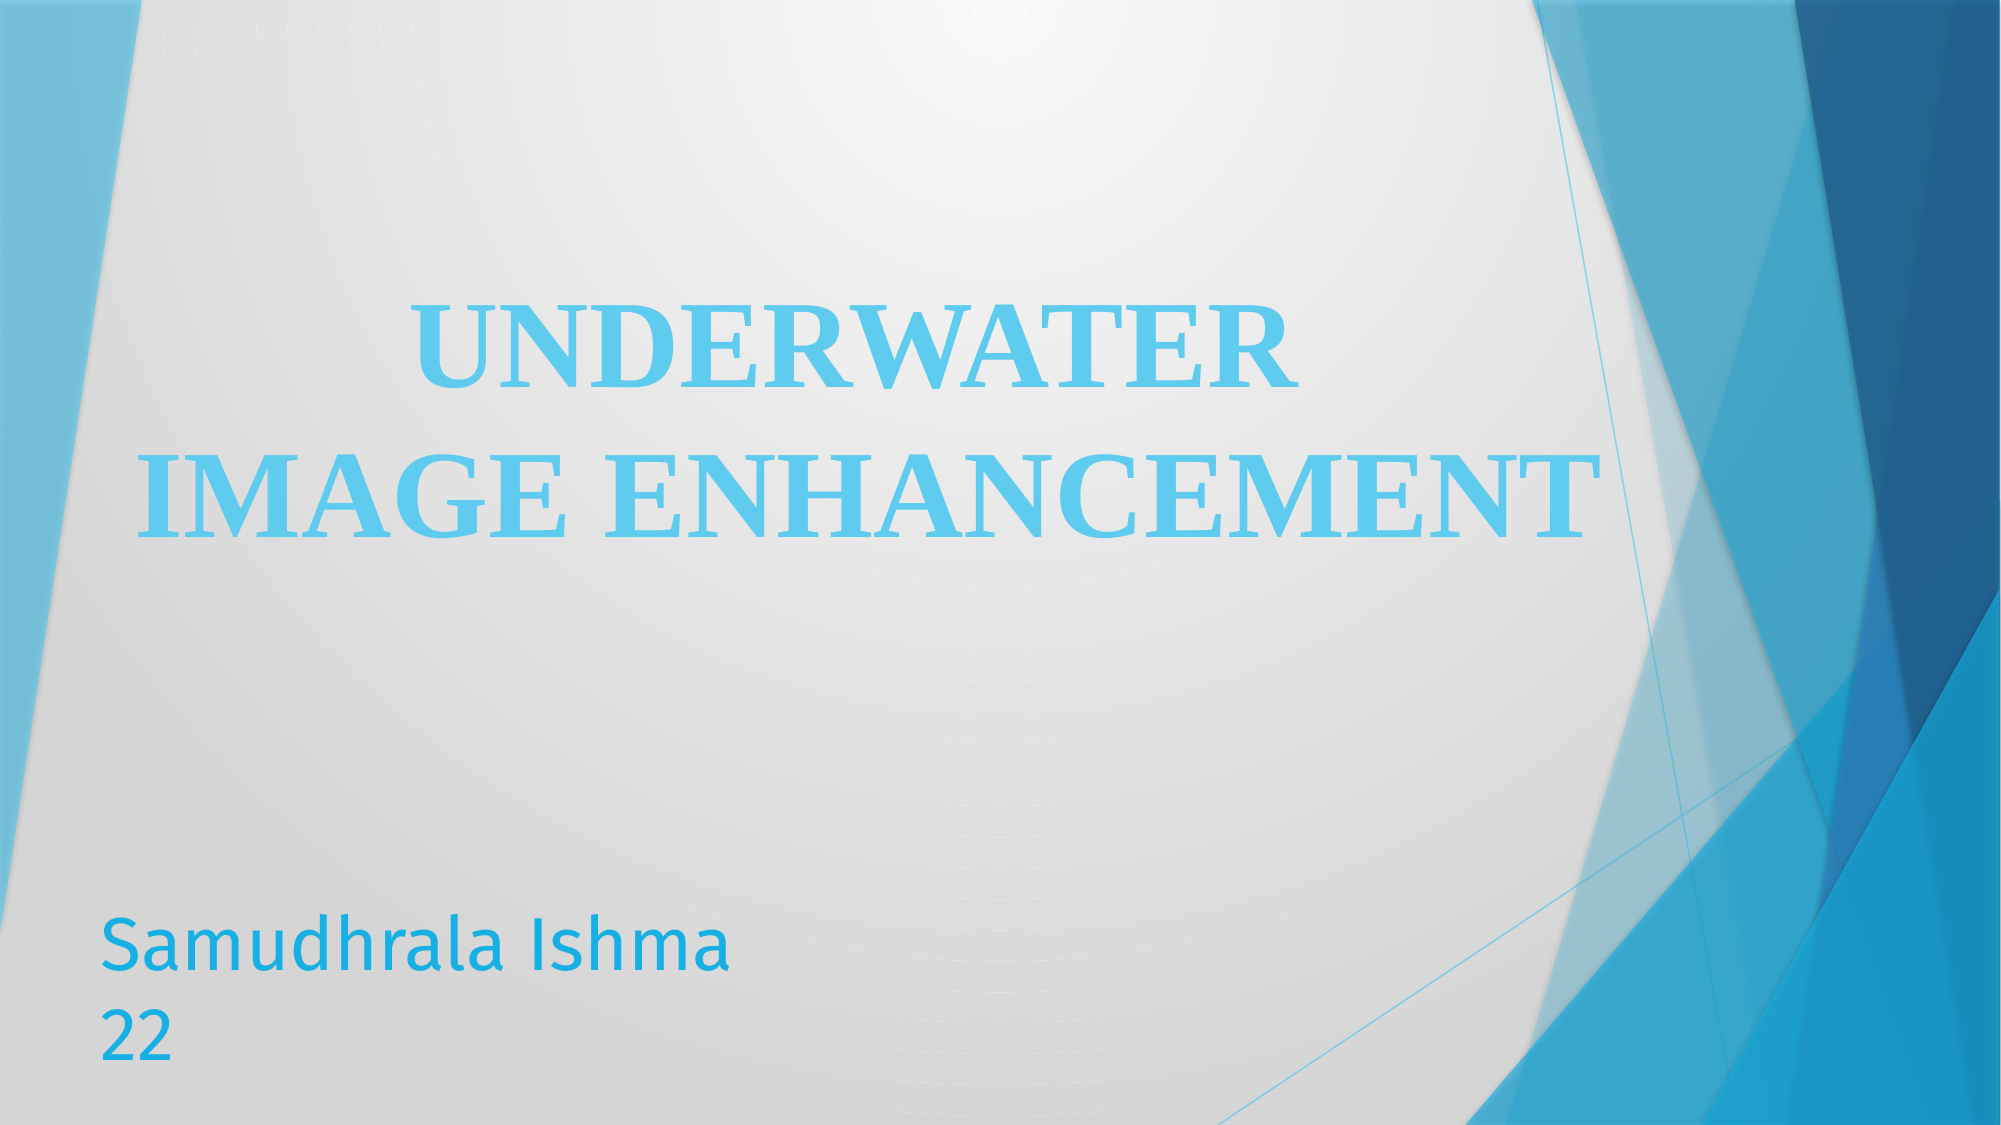

# UNDERWATER IMAGE ENHANCEMENT
Samudhrala Ishma
22